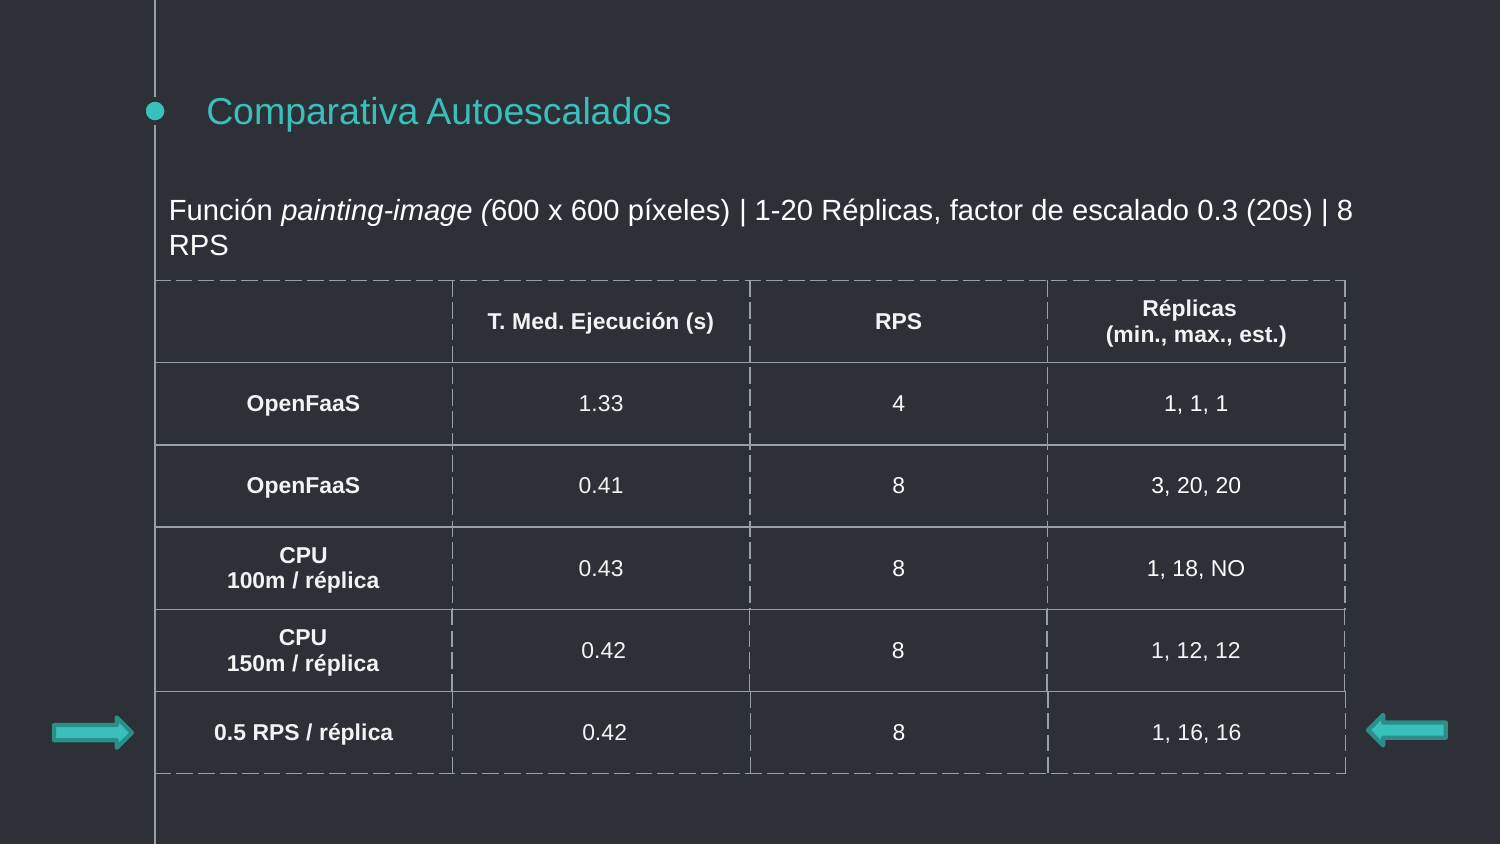

# Comparativa Autoescalados
Función painting-image (600 x 600 píxeles) | 1-20 Réplicas, factor de escalado 0.3 (20s) | 8 RPS
|  | T. Med. Ejecución (s) | RPS | Réplicas (min., max., est.) |
| --- | --- | --- | --- |
| OpenFaaS | 1.33 | 4 | 1, 1, 1 |
| OpenFaaS | 0.41 | 8 | 3, 20, 20 |
| CPU 100m / réplica | 0.43 | 8 | 1, 18, NO |
| CPU 150m / réplica | 0.42 | 8 | 1, 12, 12 |
| --- | --- | --- | --- |
| 0.5 RPS / réplica | 0.42 | 8 | 1, 16, 16 |
| --- | --- | --- | --- |